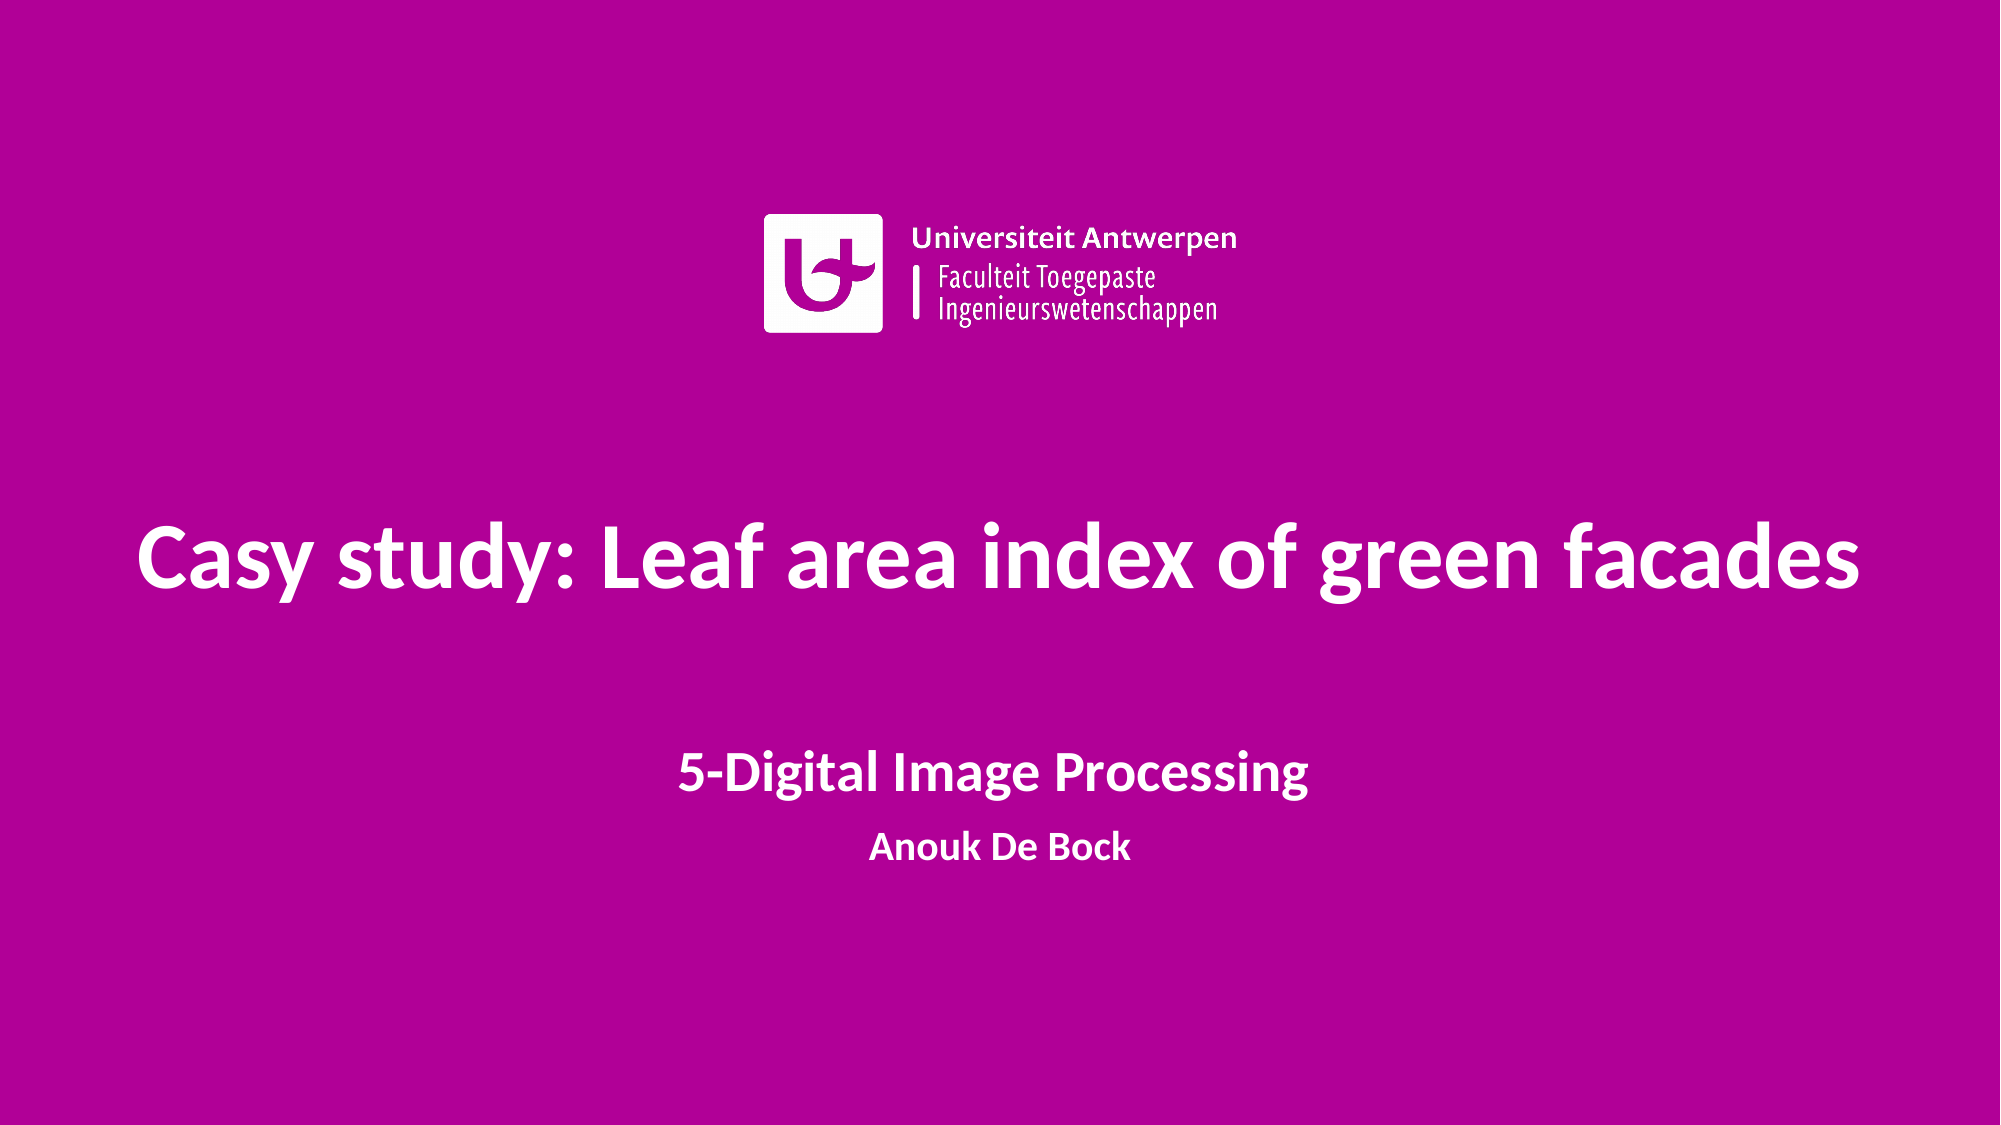

# Casy study: Leaf area index of green facades
5-Digital Image Processing
Anouk De Bock